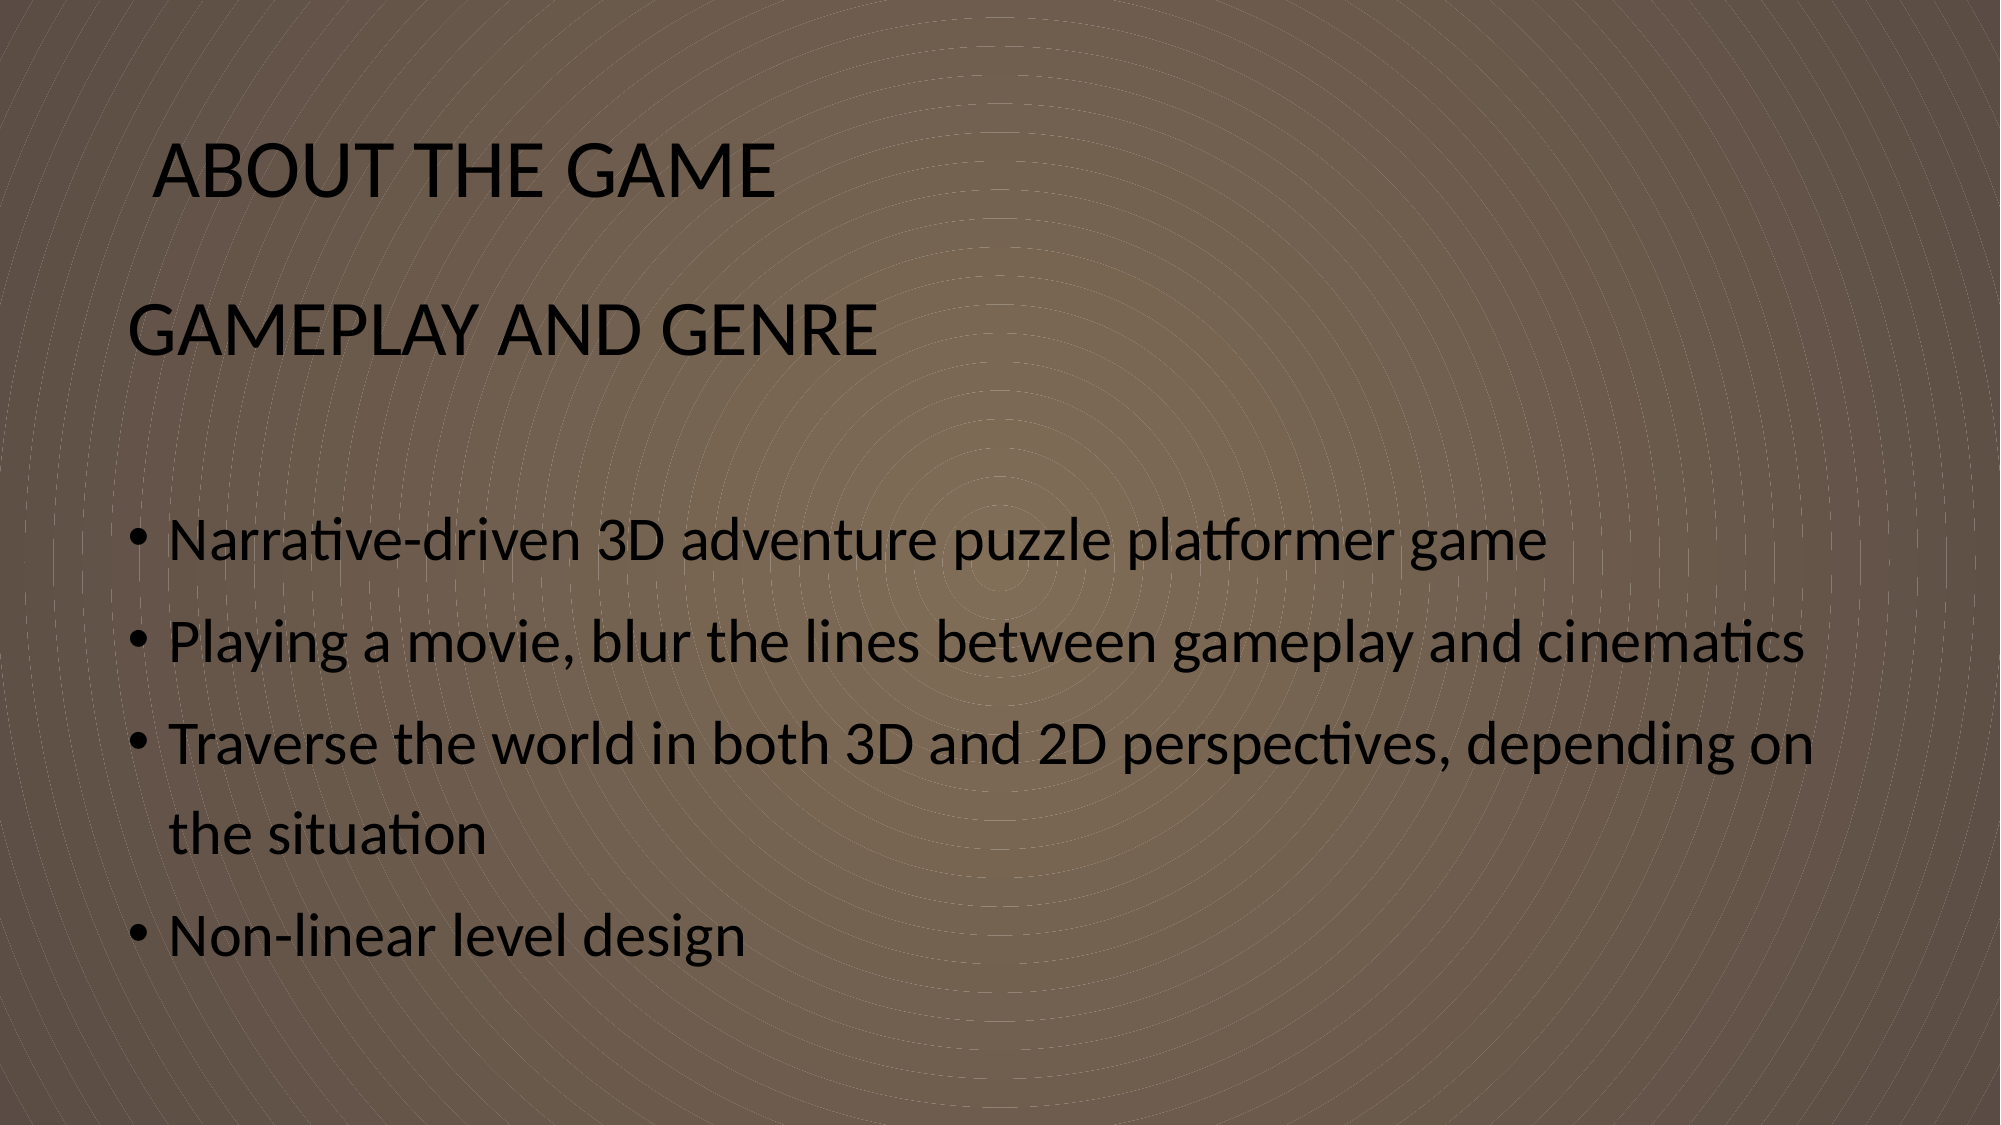

# ABOUT THE GAME
GAMEPLAY AND GENRE

Narrative-driven 3D adventure puzzle platformer game
Playing a movie, blur the lines between gameplay and cinematics
Traverse the world in both 3D and 2D perspectives, depending on the situation
Non-linear level design